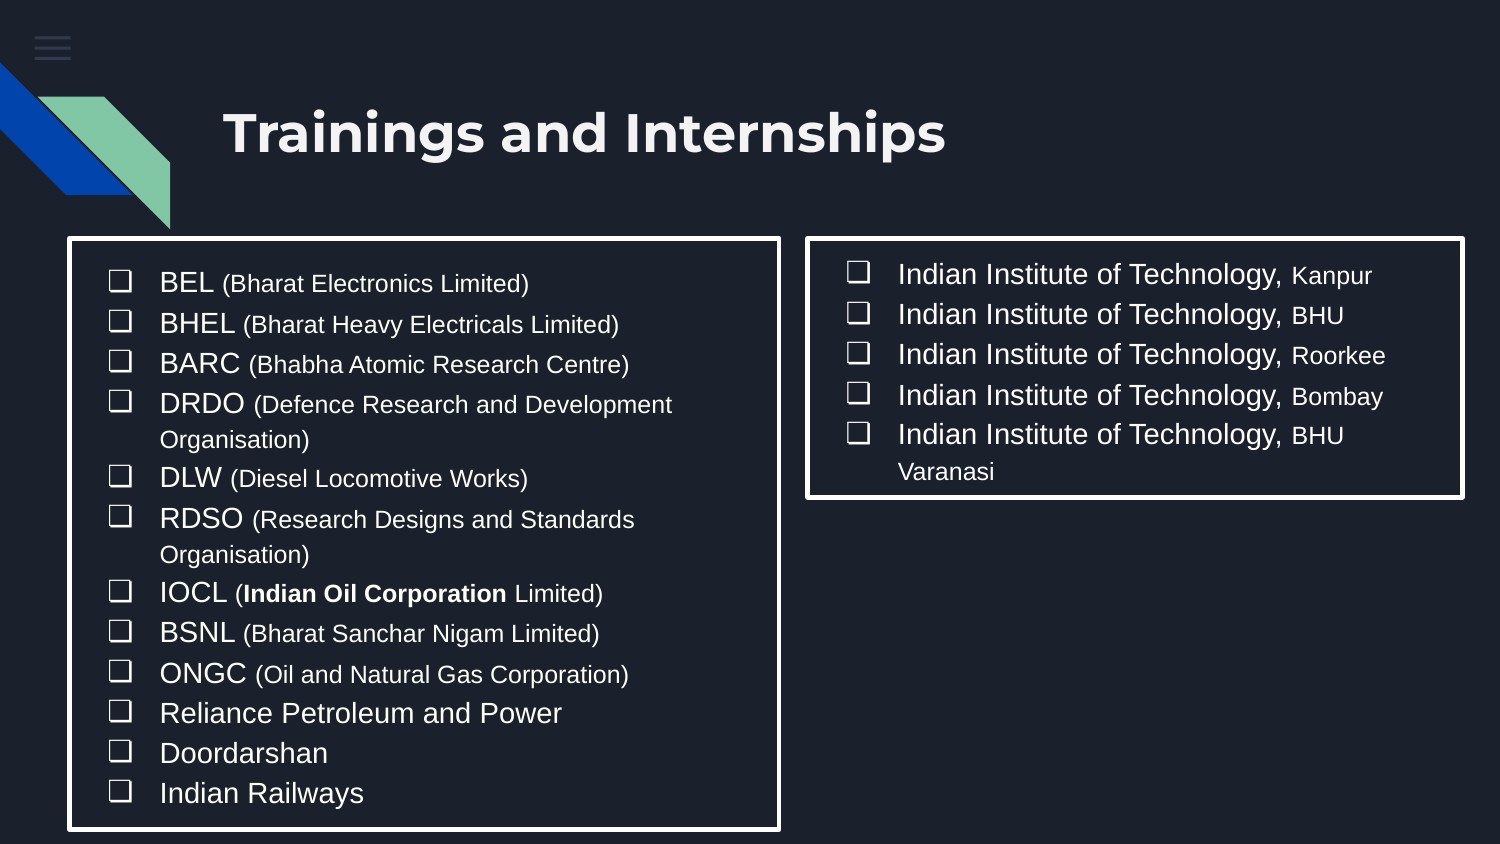

# Trainings and Internships
Indian Institute of Technology, Kanpur
Indian Institute of Technology, BHU
Indian Institute of Technology, Roorkee
Indian Institute of Technology, Bombay
Indian Institute of Technology, BHU Varanasi
BEL (Bharat Electronics Limited)
BHEL (Bharat Heavy Electricals Limited)
BARC (Bhabha Atomic Research Centre)
DRDO (Defence Research and Development Organisation)
DLW (Diesel Locomotive Works)
RDSO (Research Designs and Standards Organisation)
IOCL (Indian Oil Corporation Limited)
BSNL (Bharat Sanchar Nigam Limited)
ONGC (Oil and Natural Gas Corporation)
Reliance Petroleum and Power
Doordarshan
Indian Railways